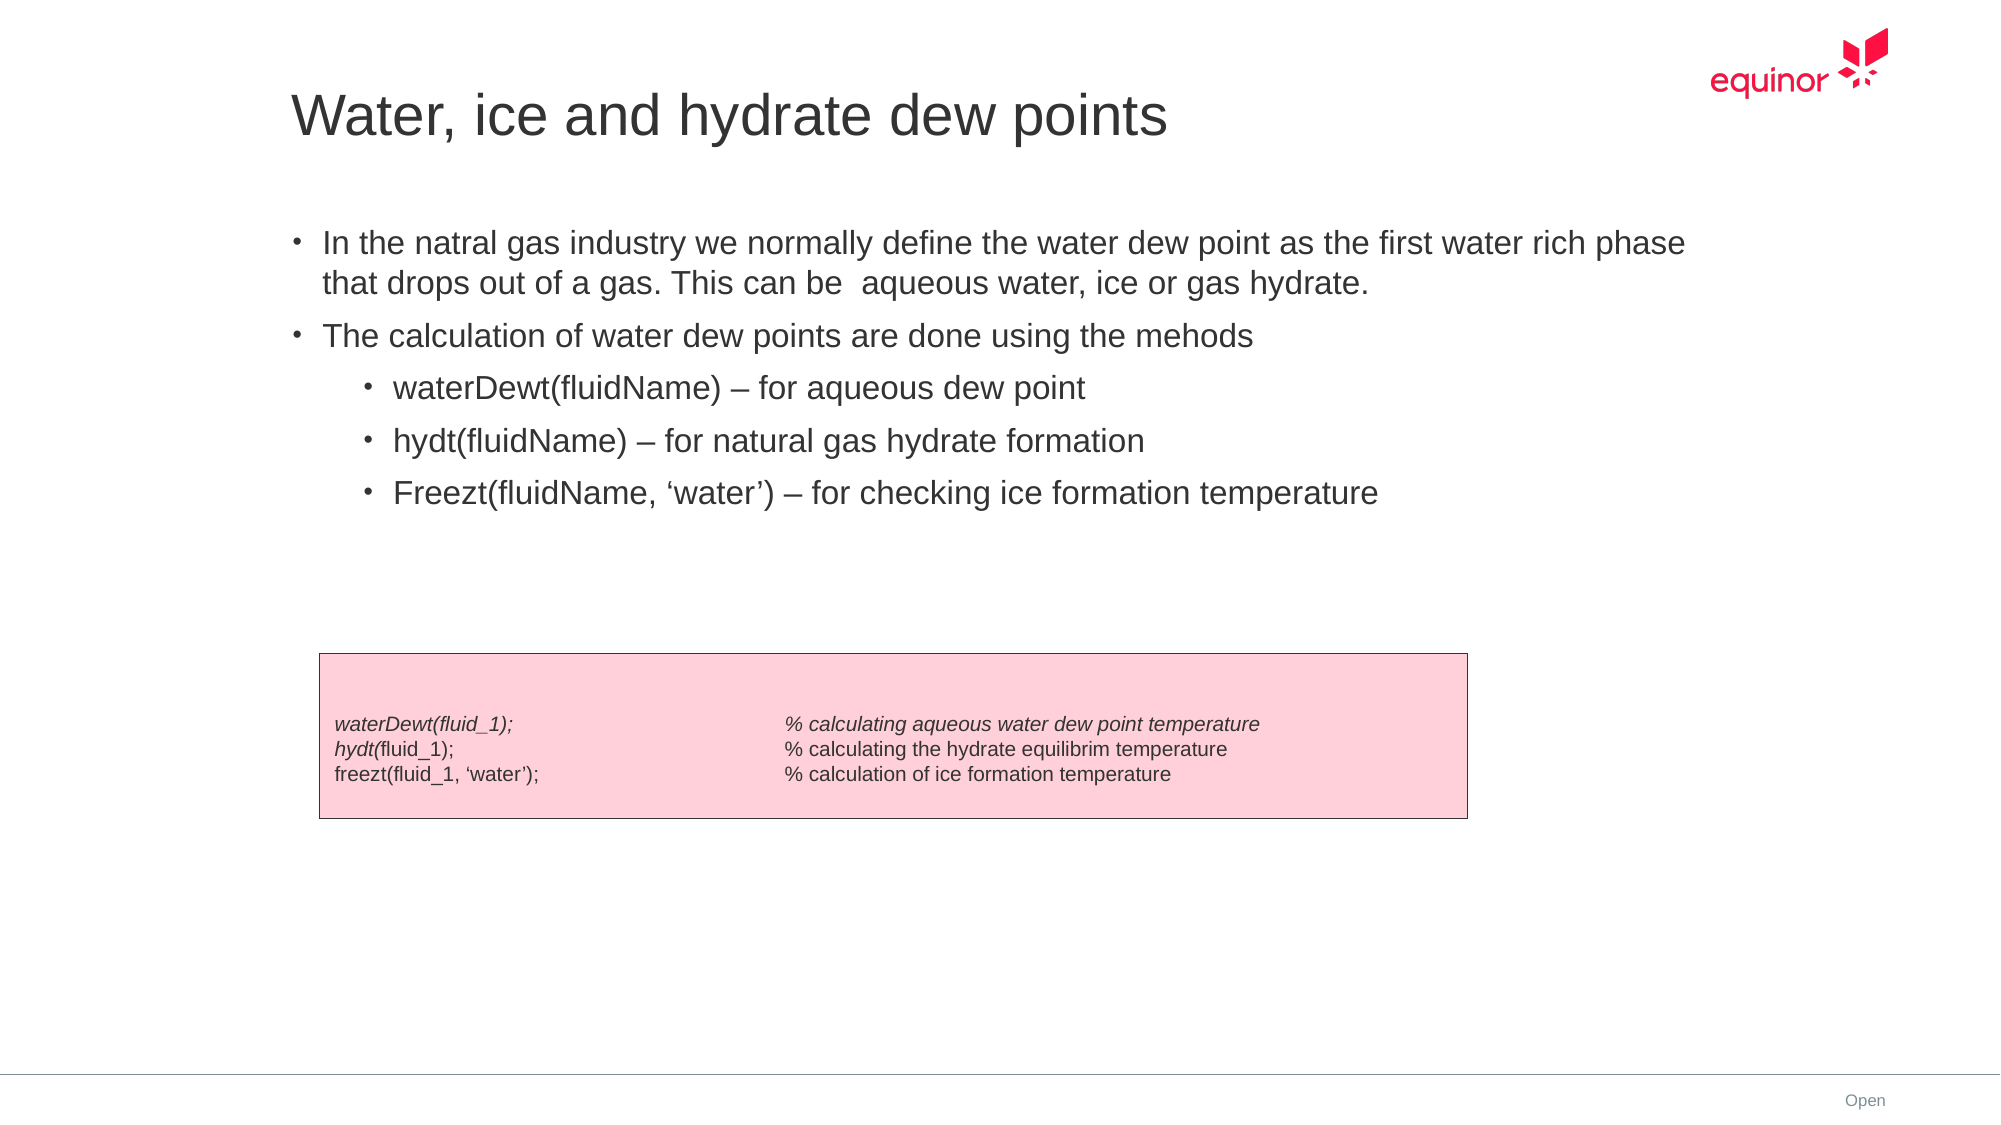

# Water, ice and hydrate dew points
In the natral gas industry we normally define the water dew point as the first water rich phase that drops out of a gas. This can be  aqueous water, ice or gas hydrate.
The calculation of water dew points are done using the mehods
waterDewt(fluidName) – for aqueous dew point
hydt(fluidName) – for natural gas hydrate formation
Freezt(fluidName, ‘water’) – for checking ice formation temperature

waterDewt(fluid_1);		% calculating aqueous water dew point temperature
hydt(fluid_1);			% calculating the hydrate equilibrim temperature
freezt(fluid_1, ‘water’);		% calculation of ice formation temperature